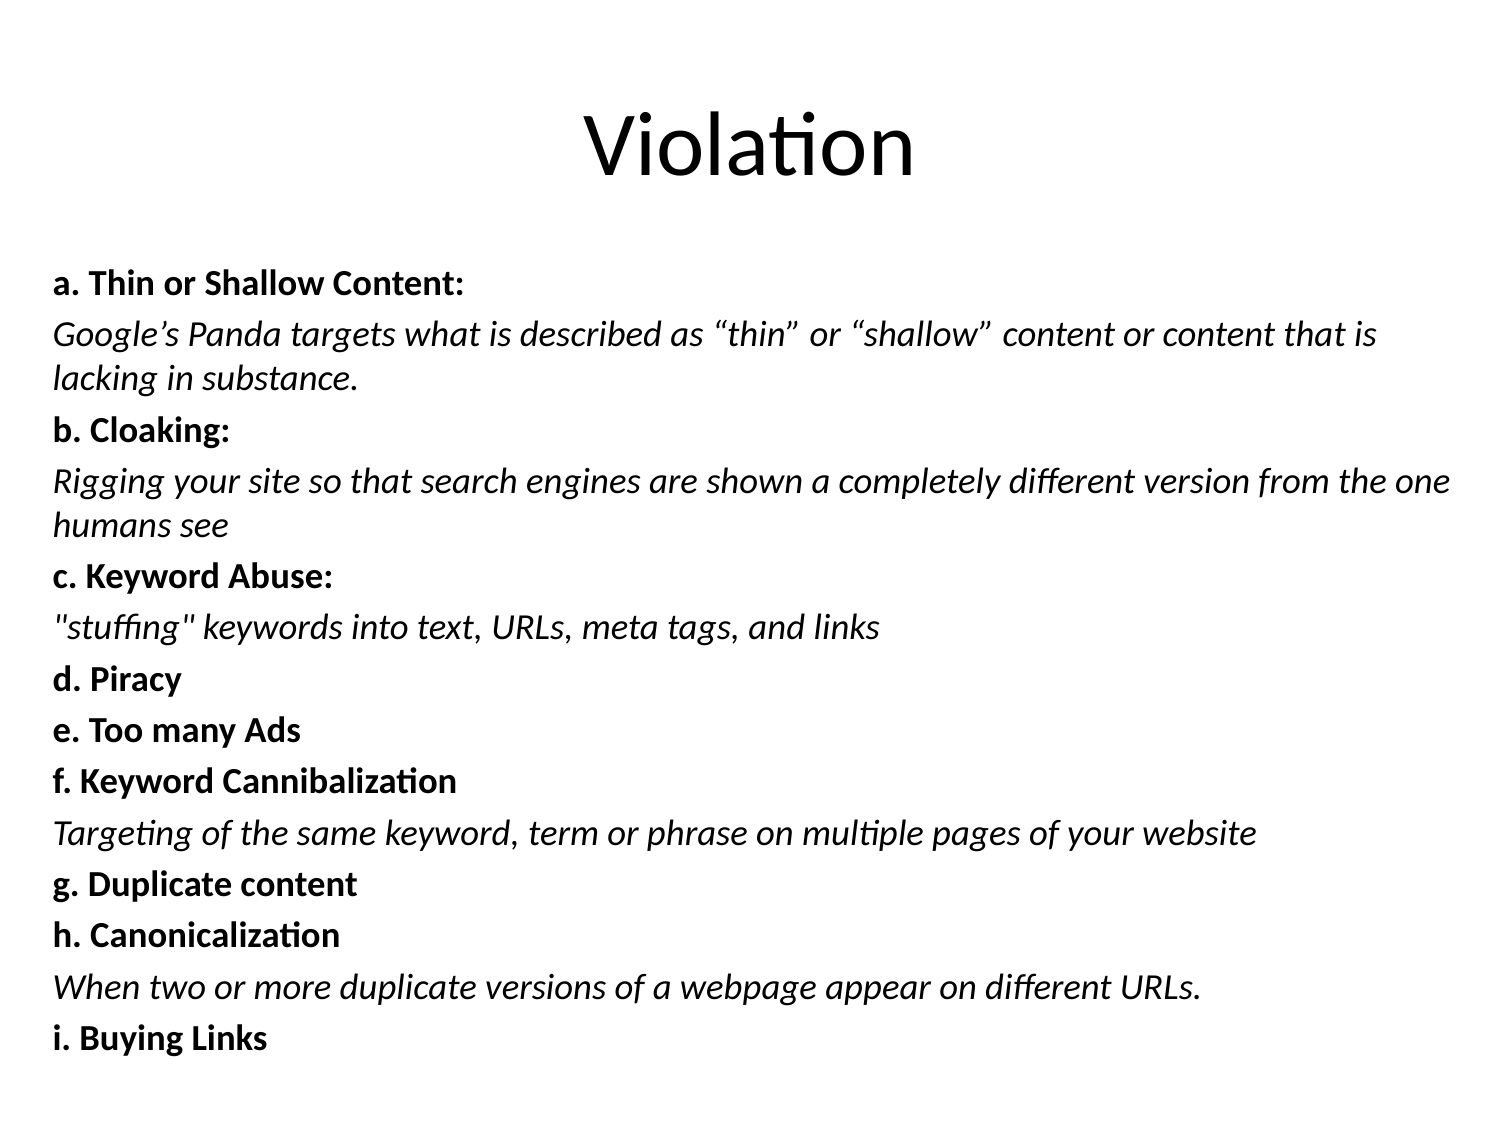

# Violation

a. Thin or Shallow Content:
Google’s Panda targets what is described as “thin” or “shallow” content or content that is lacking in substance.
b. Cloaking:
Rigging your site so that search engines are shown a completely different version from the one humans see
c. Keyword Abuse:
"stuffing" keywords into text, URLs, meta tags, and links
d. Piracy
e. Too many Ads
f. Keyword Cannibalization
Targeting of the same keyword, term or phrase on multiple pages of your website
g. Duplicate content
h. Canonicalization
When two or more duplicate versions of a webpage appear on different URLs.
i. Buying Links